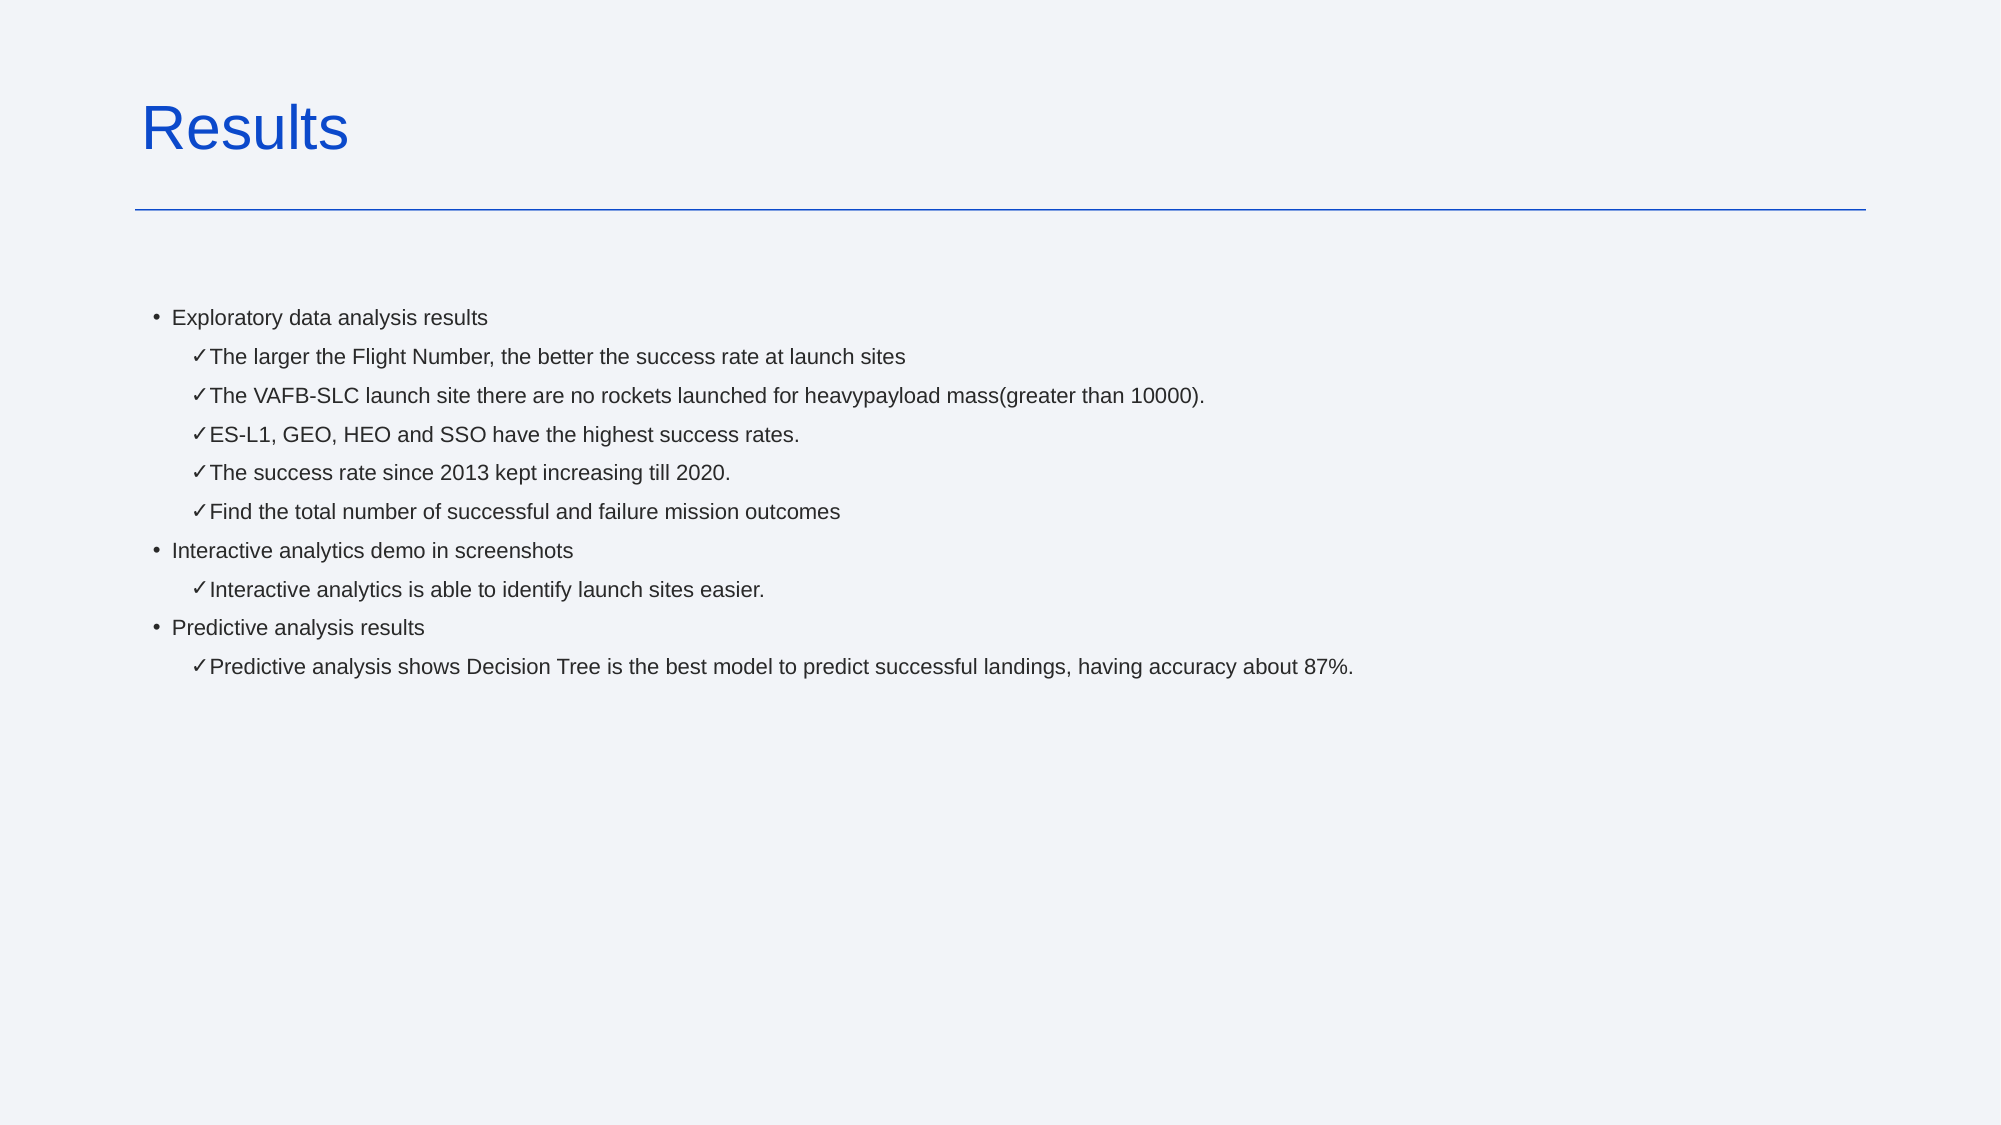

Results
Exploratory data analysis results
The larger the Flight Number, the better the success rate at launch sites
The VAFB-SLC launch site there are no rockets launched for heavypayload mass(greater than 10000).
ES-L1, GEO, HEO and SSO have the highest success rates.
The success rate since 2013 kept increasing till 2020.
Find the total number of successful and failure mission outcomes
Interactive analytics demo in screenshots
Interactive analytics is able to identify launch sites easier.
Predictive analysis results
Predictive analysis shows Decision Tree is the best model to predict successful landings, having accuracy about 87%.
16